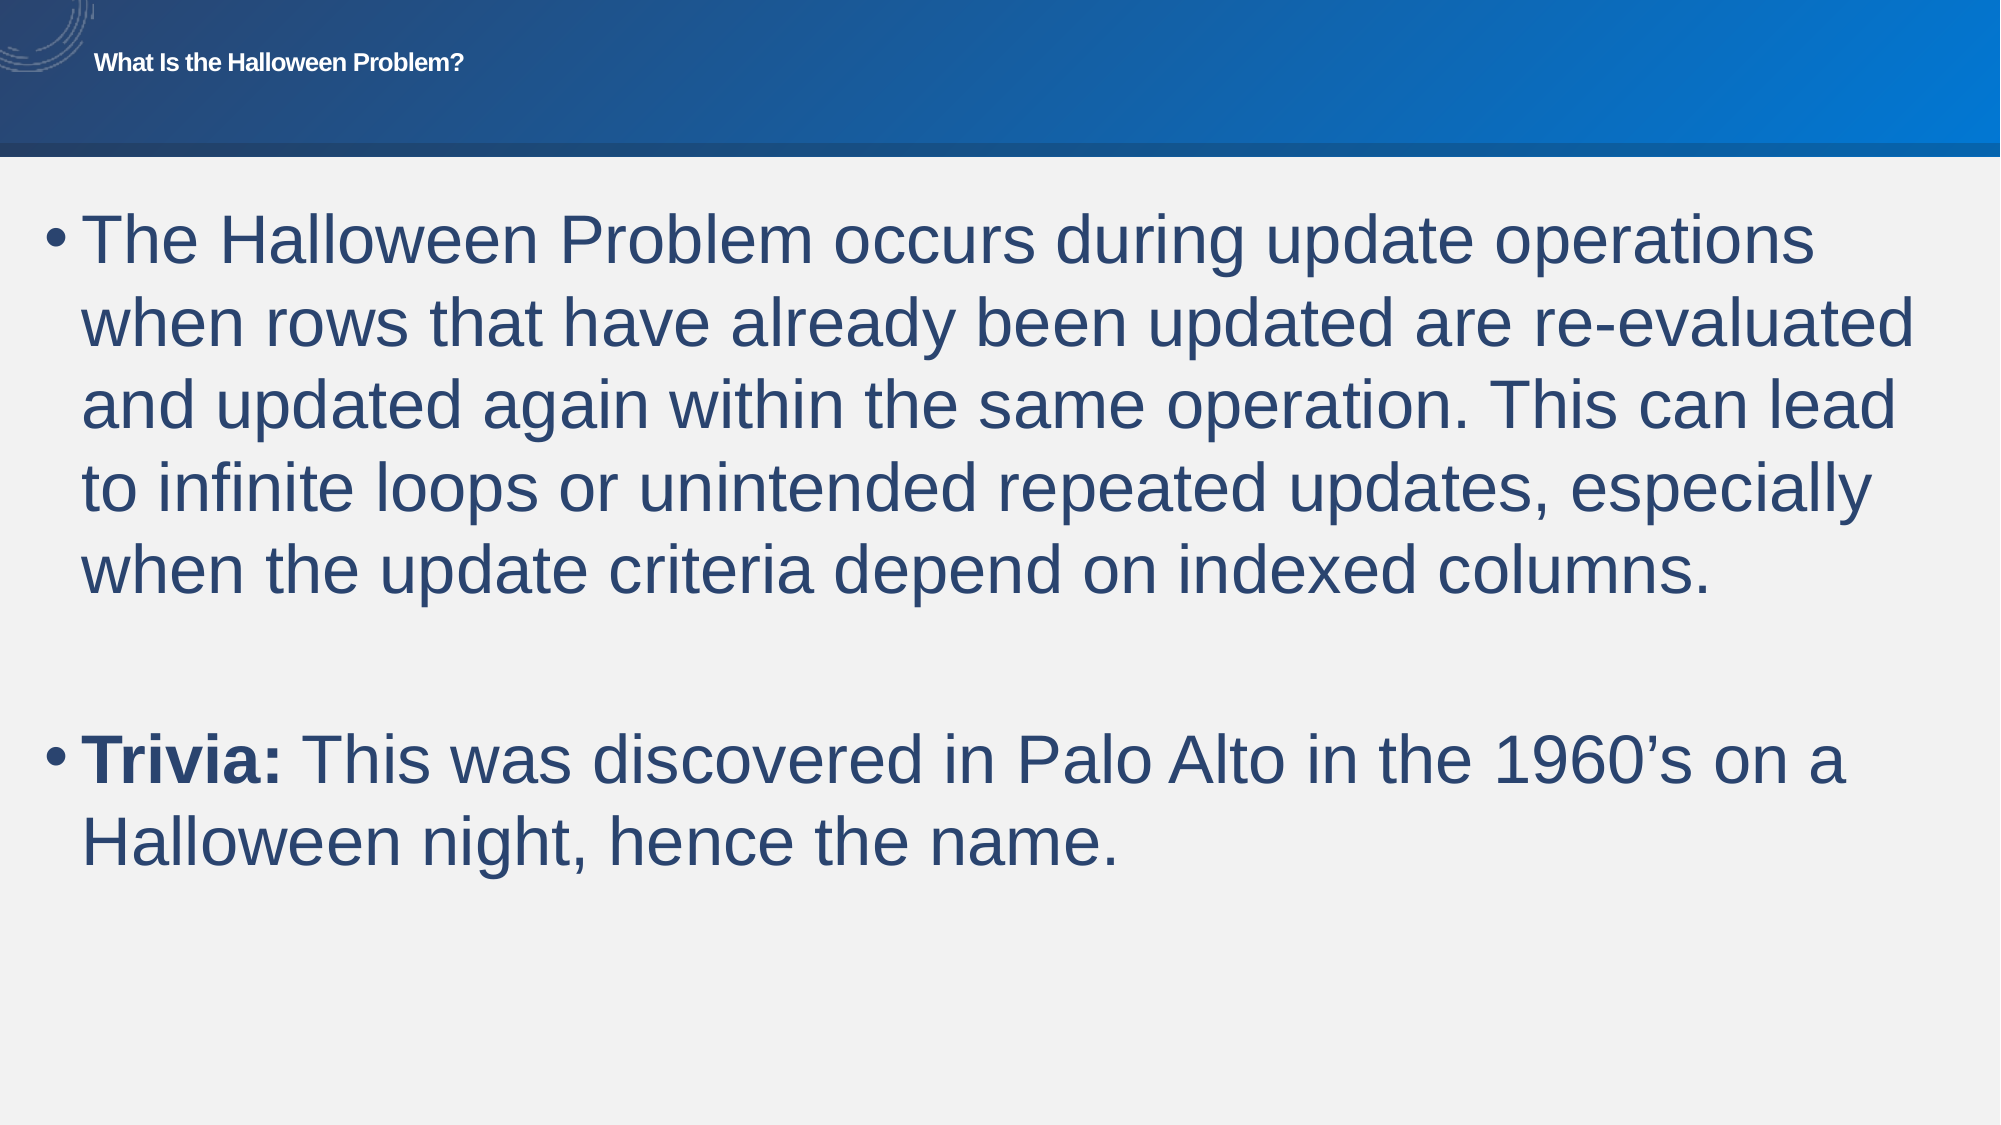

# What Is the Halloween Problem?
The Halloween Problem occurs during update operations when rows that have already been updated are re-evaluated and updated again within the same operation. This can lead to infinite loops or unintended repeated updates, especially when the update criteria depend on indexed columns.

Trivia: This was discovered in Palo Alto in the 1960’s on a Halloween night, hence the name.